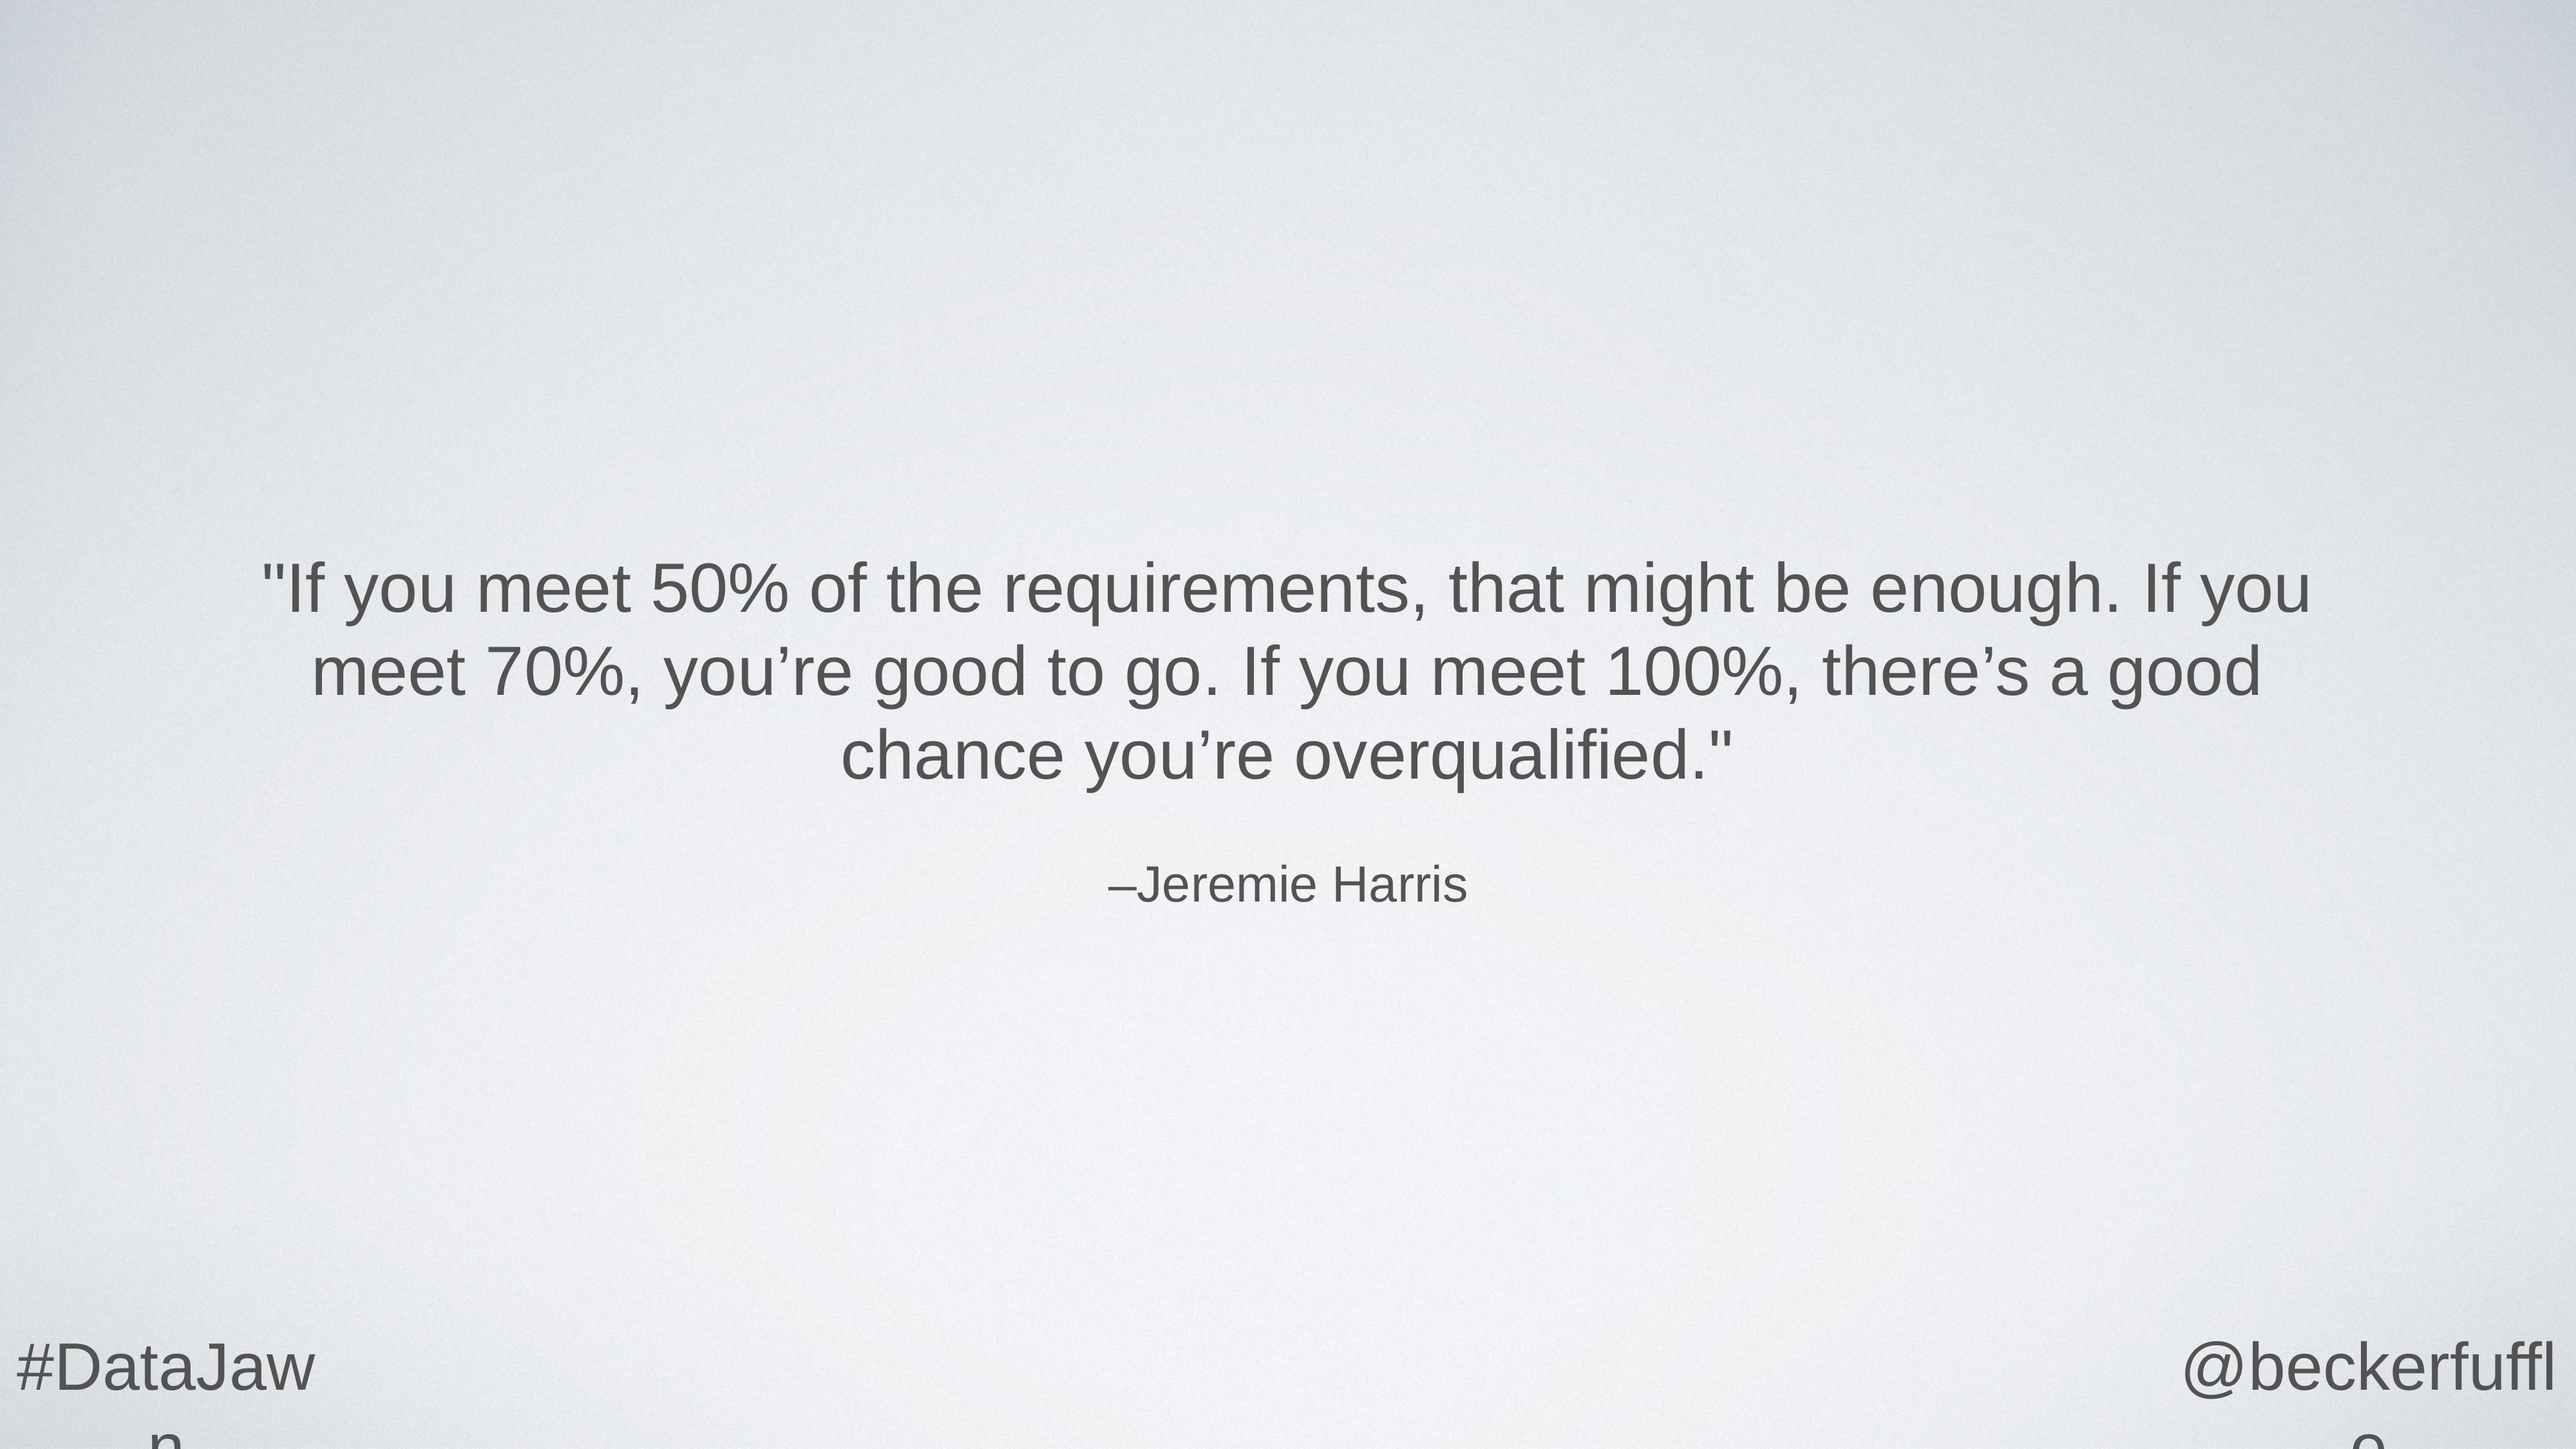

"If you meet 50% of the requirements, that might be enough. If you meet 70%, you’re good to go. If you meet 100%, there’s a good chance you’re overqualified."
–Jeremie Harris
#DataJawn
@beckerfuffle